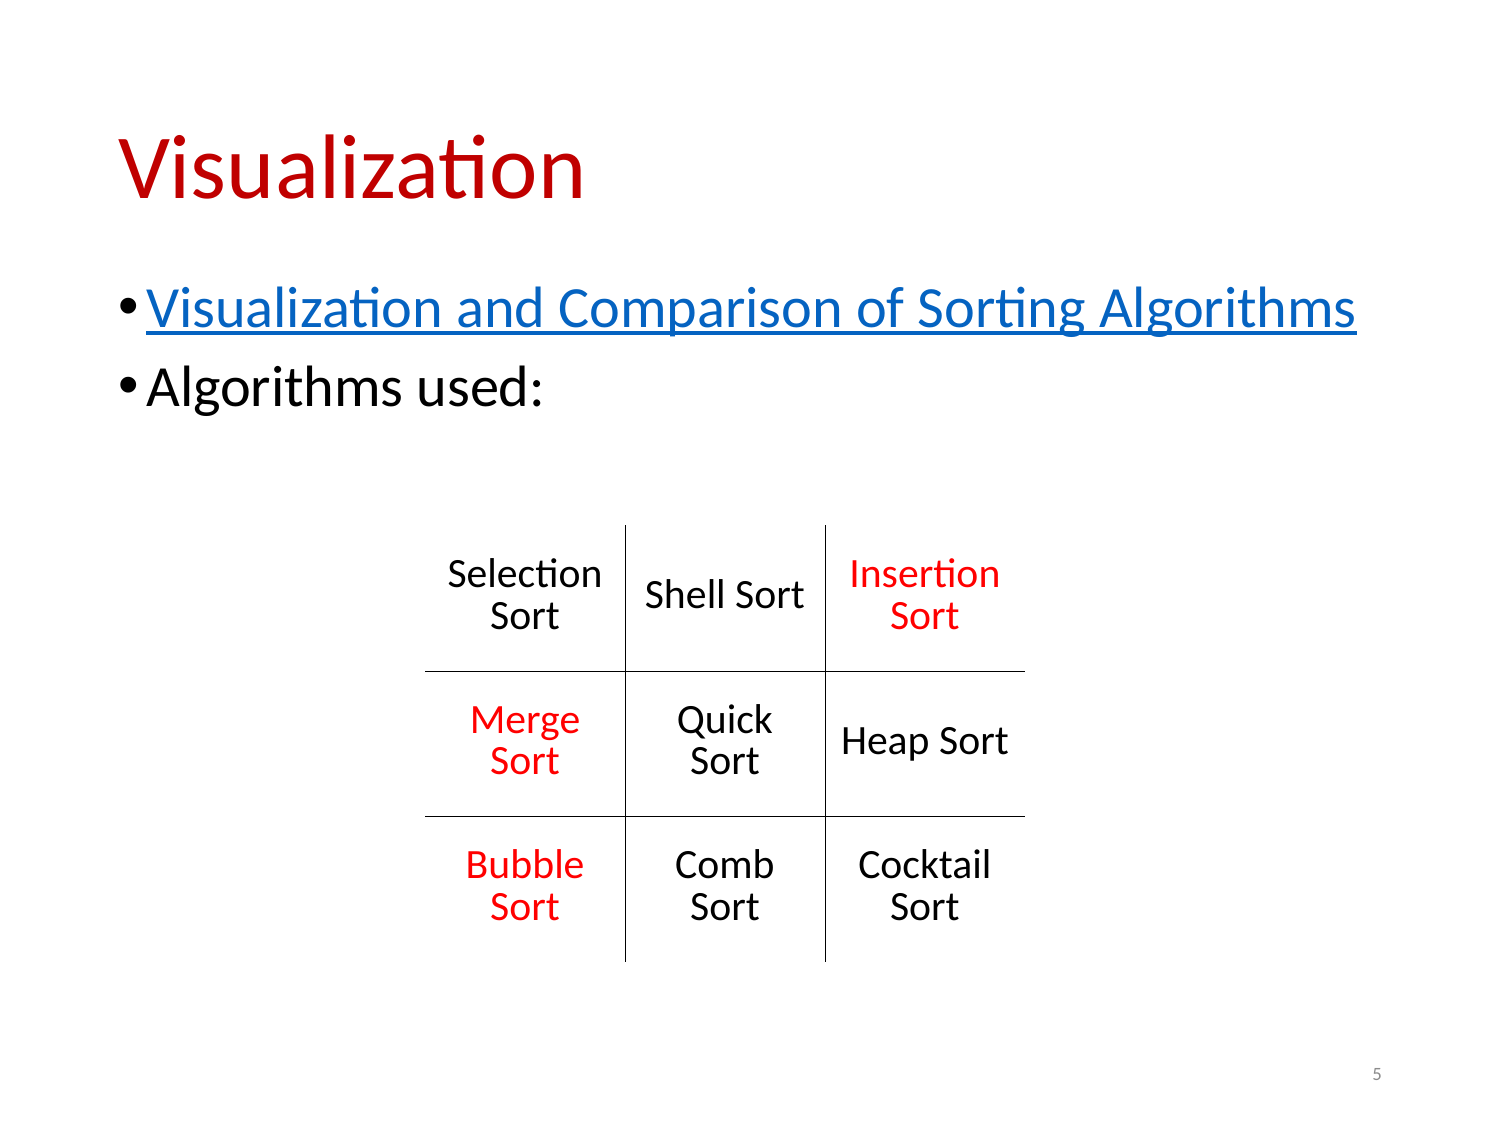

# Visualization
Visualization and Comparison of Sorting Algorithms
Algorithms used:
| Selection Sort | Shell Sort | Insertion Sort |
| --- | --- | --- |
| Merge Sort | Quick Sort | Heap Sort |
| Bubble Sort | Comb Sort | Cocktail Sort |
5